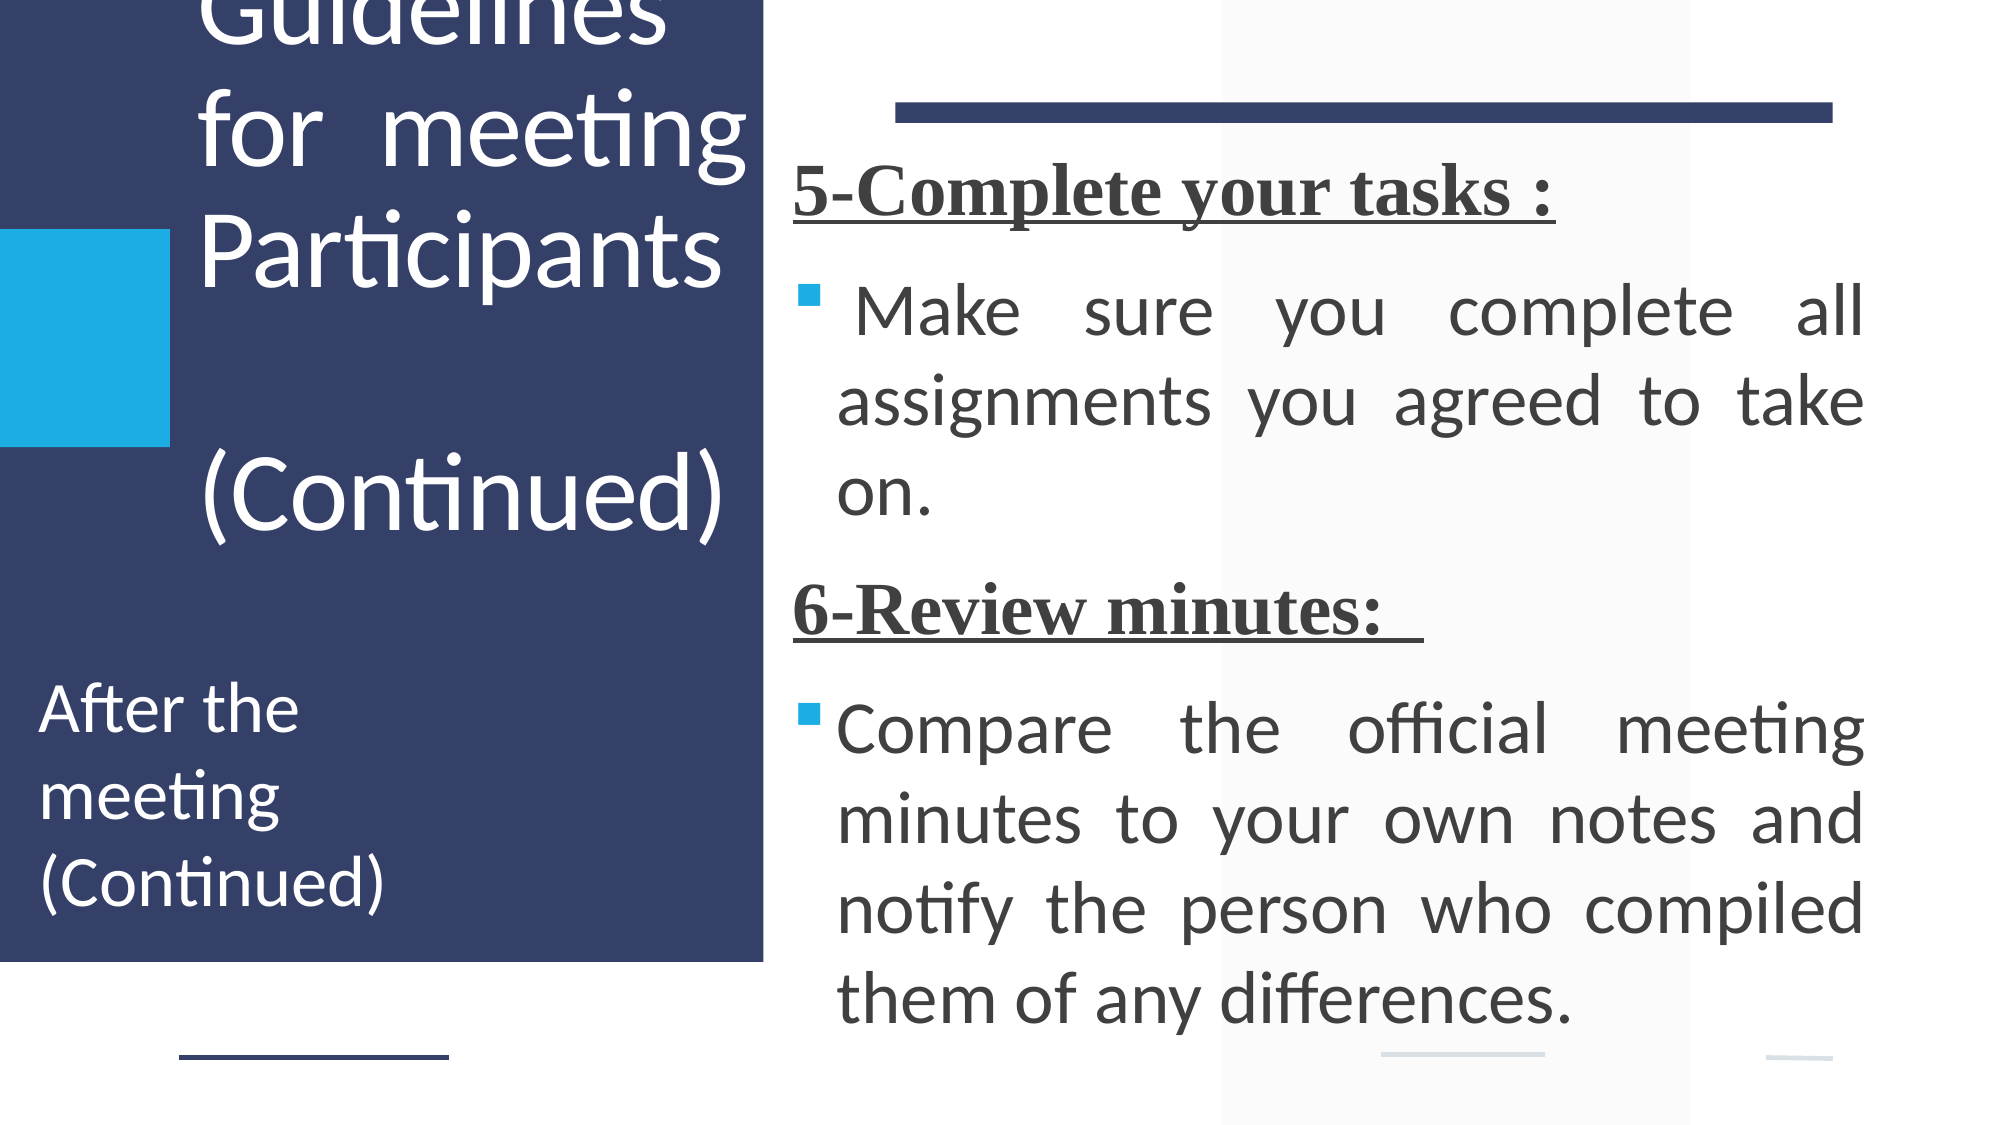

# Guidelines for meeting Participants (Continued)
5-Complete your tasks :
 Make sure you complete all assignments you agreed to take on.
6-Review minutes:
Compare the official meeting minutes to your own notes and notify the person who compiled them of any differences.

After the meeting (Continued)